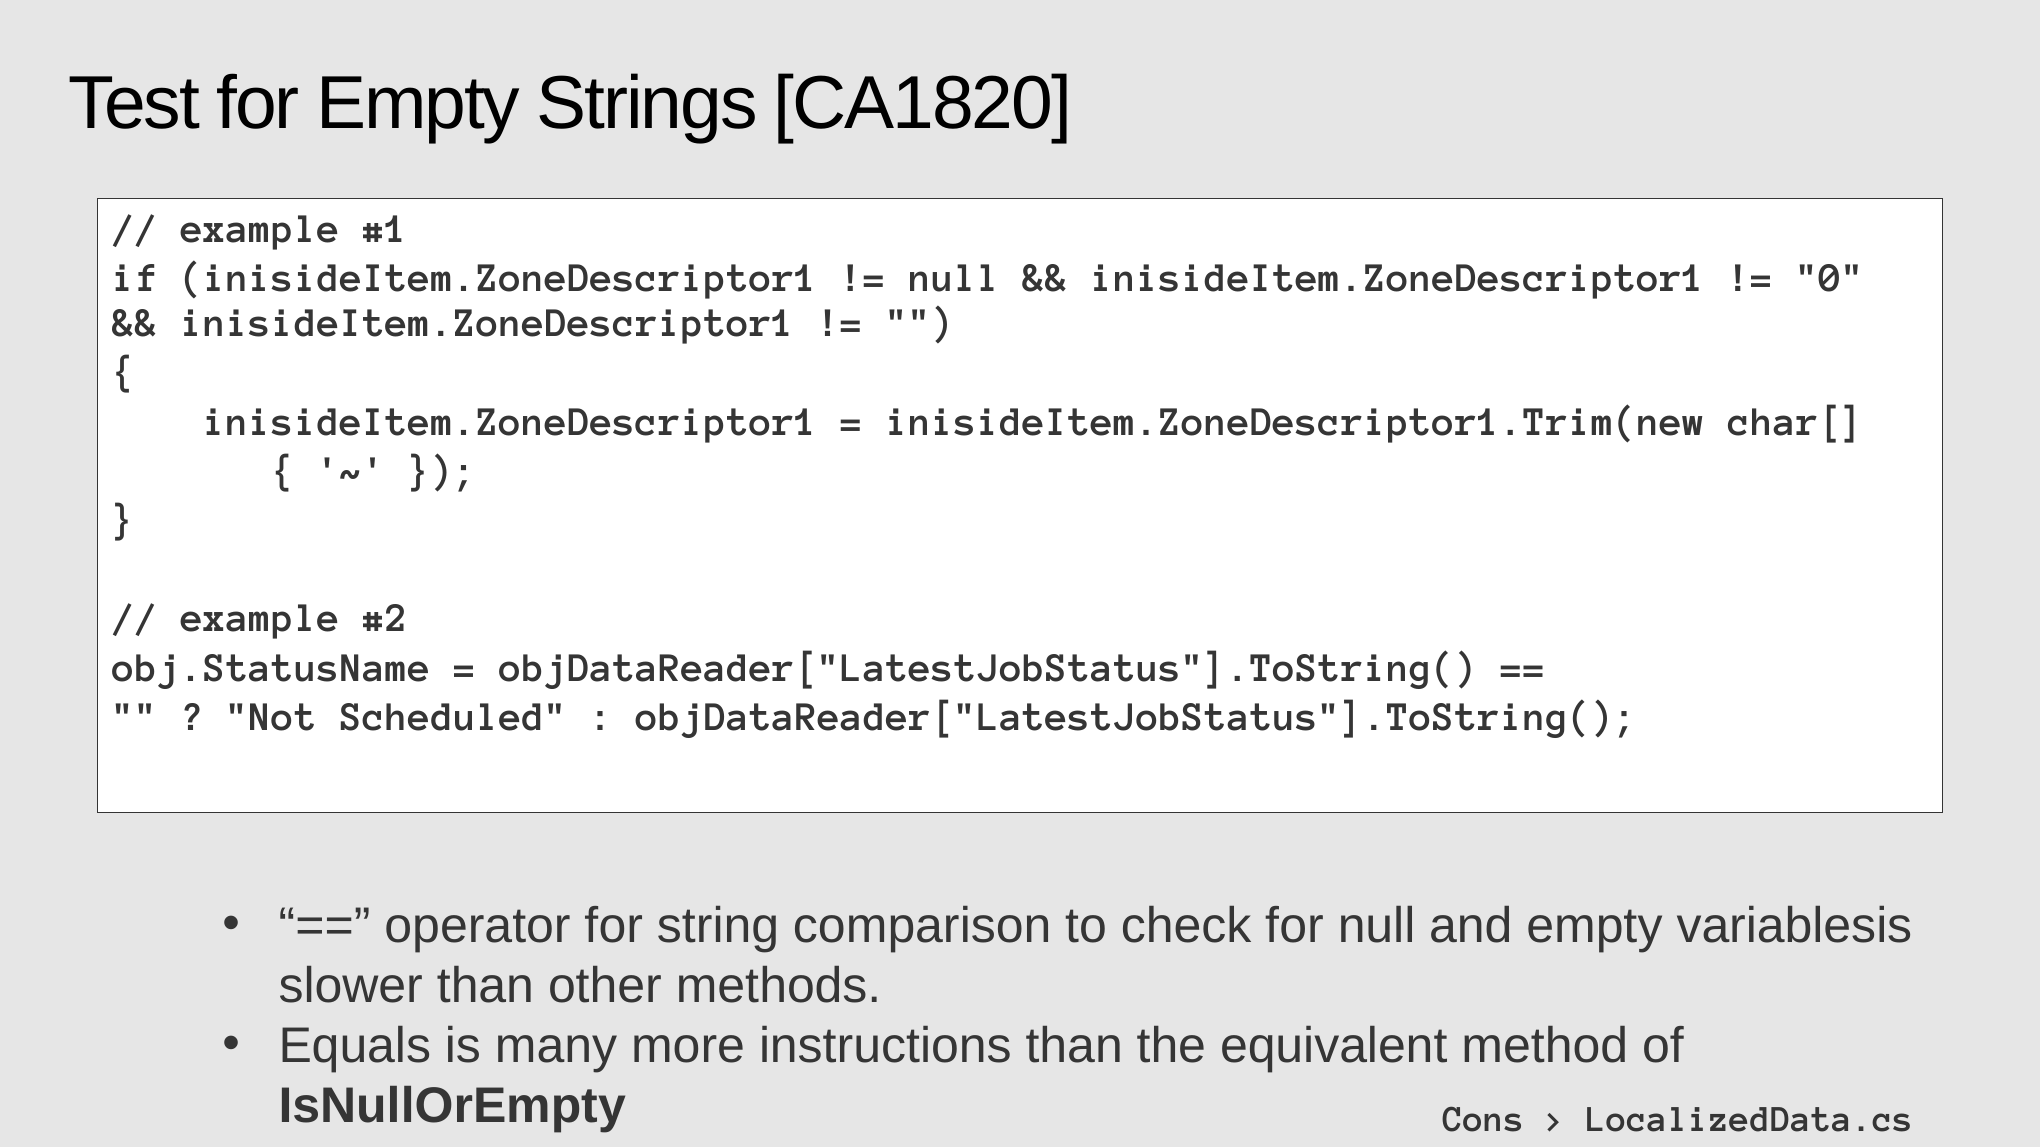

# Test for Empty Strings [CA1820]
// example #1
if (inisideItem.ZoneDescriptor1 != null && inisideItem.ZoneDescriptor1 != "0" && inisideItem.ZoneDescriptor1 != "")
{
    inisideItem.ZoneDescriptor1 = inisideItem.ZoneDescriptor1.Trim(new char[]
       { '~' });
}

// example #2
obj.StatusName = objDataReader["LatestJobStatus"].ToString() ==
"" ? "Not Scheduled" : objDataReader["LatestJobStatus"].ToString();
“==” operator for string comparison to check for null and empty variablesis slower than other methods.
Equals is many more instructions than the equivalent method of IsNullOrEmpty
Cons > LocalizedData.cs